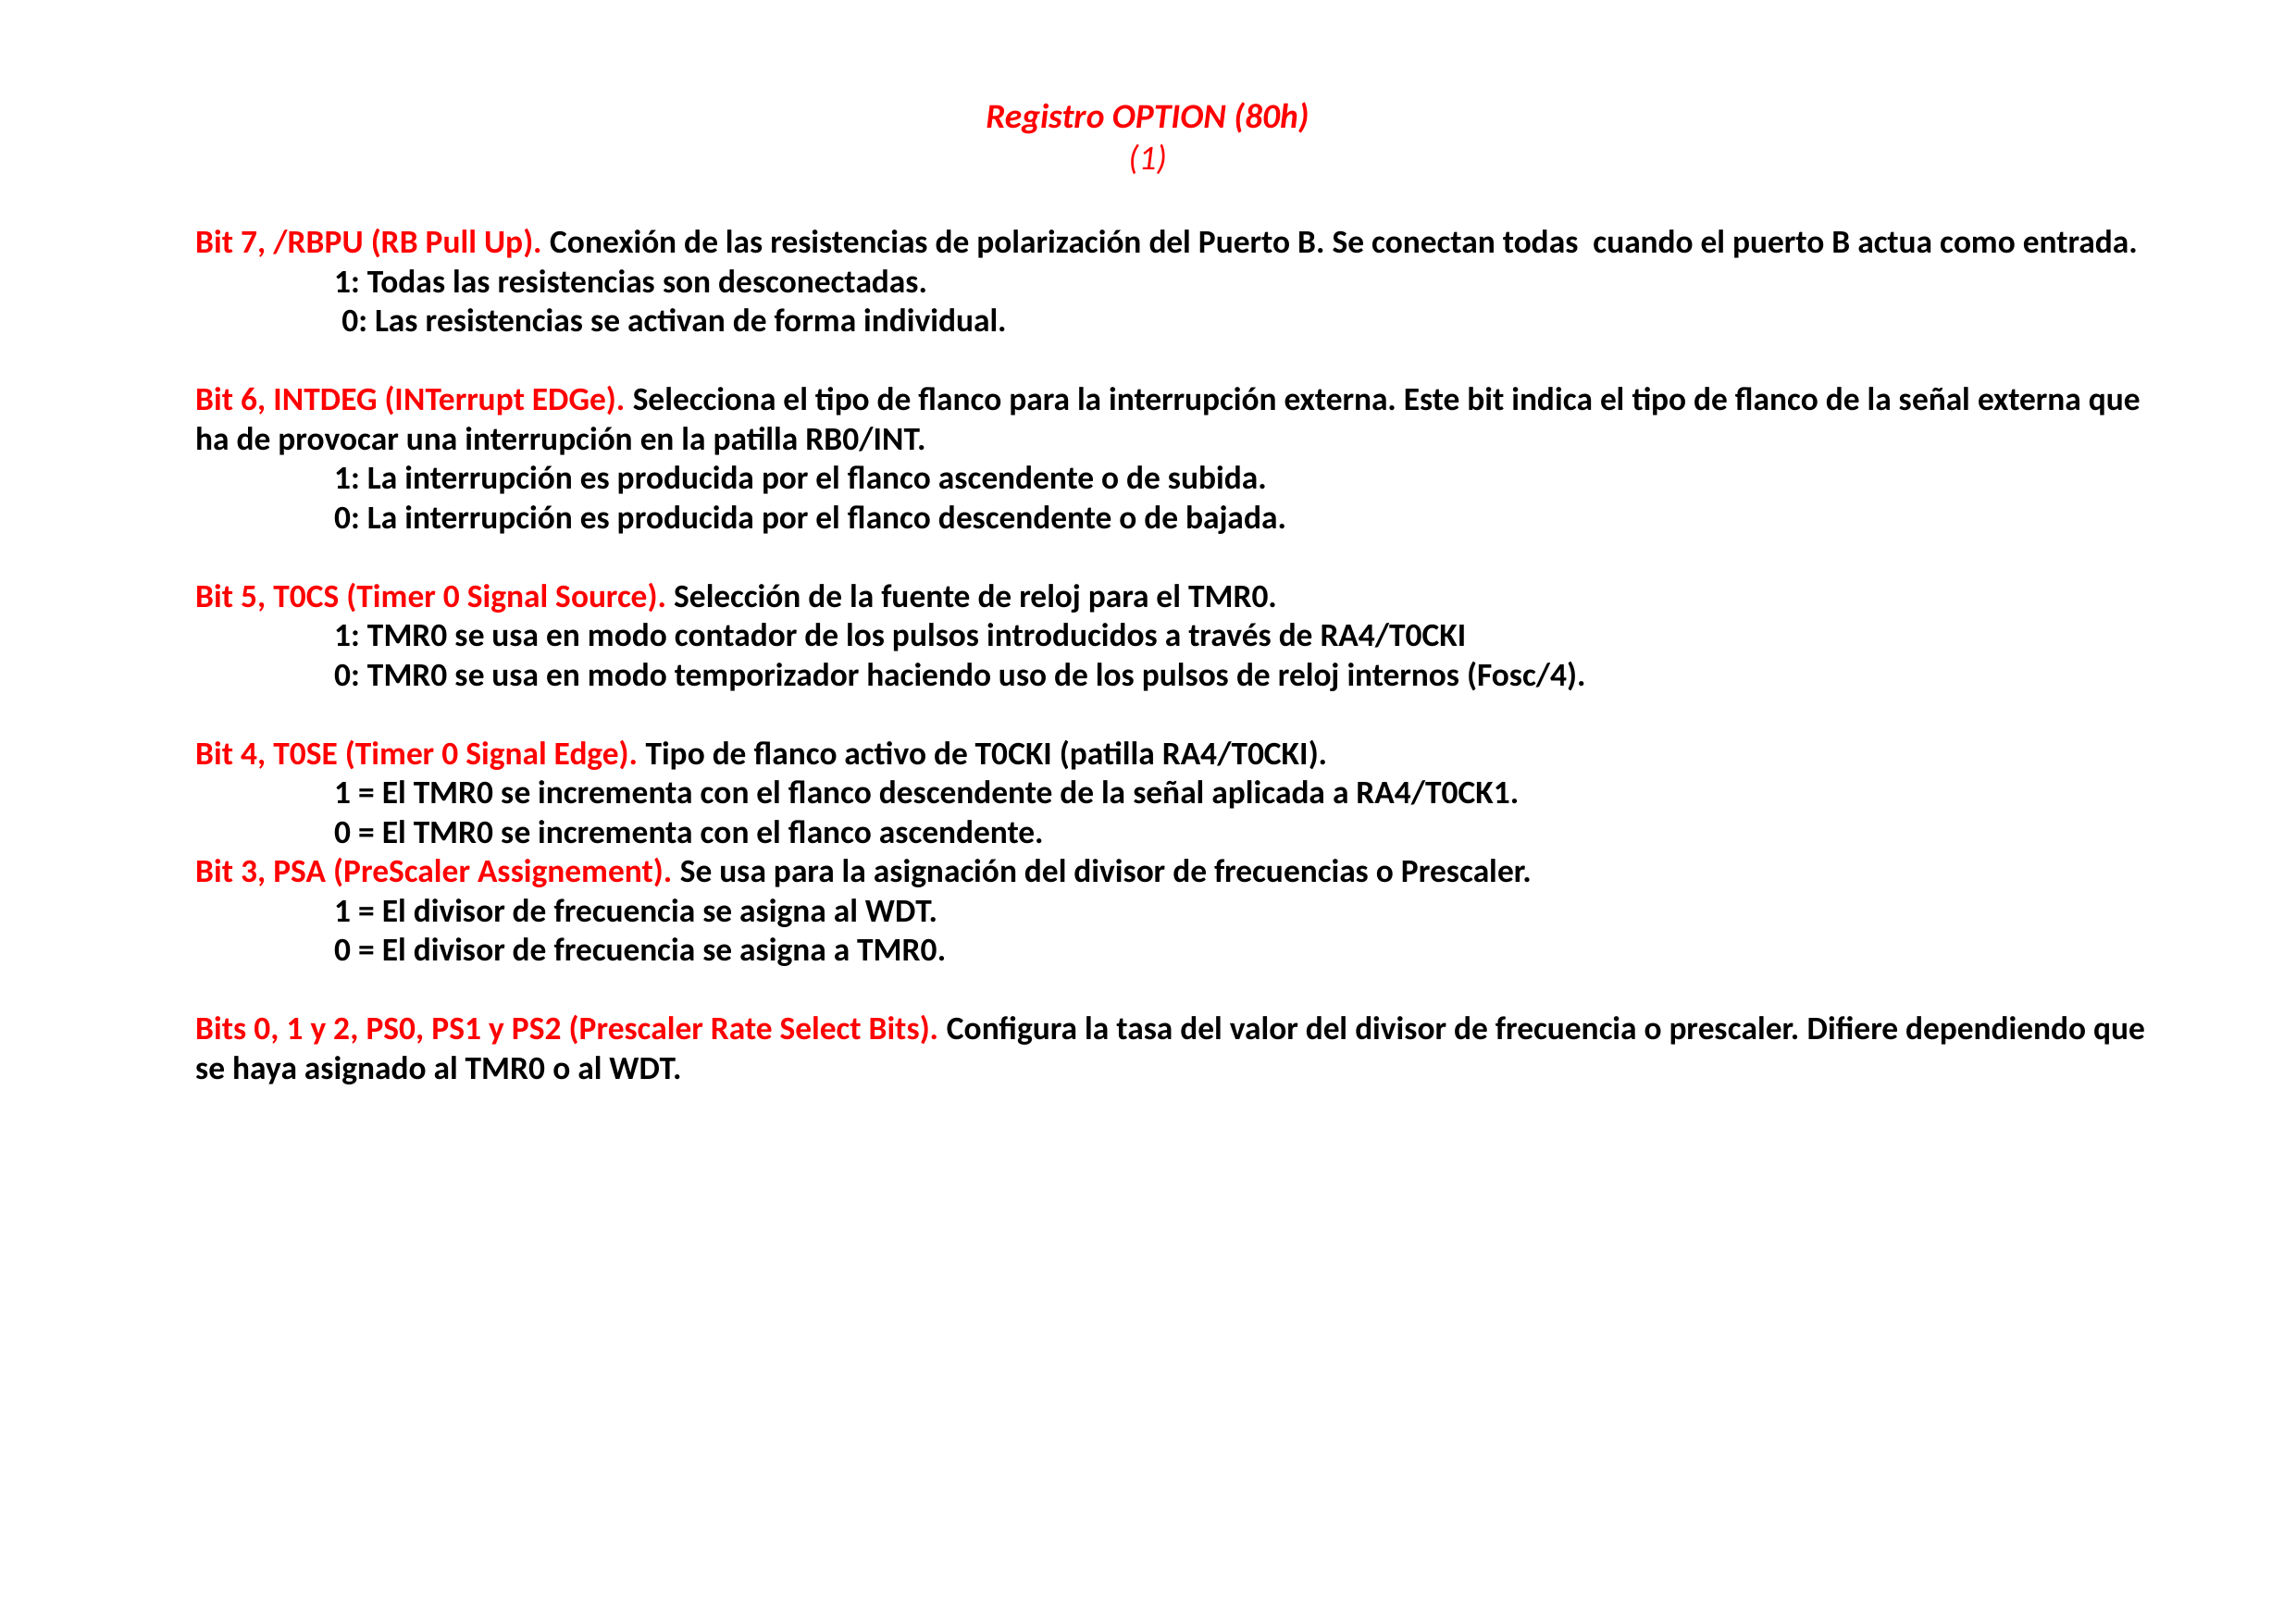

Registro OPTION (80h)
(1)
Bit 7, /RBPU (RB Pull Up). Conexión de las resistencias de polarización del Puerto B. Se conectan todas  cuando el puerto B actua como entrada.
	1: Todas las resistencias son desconectadas.
	 0: Las resistencias se activan de forma individual.

Bit 6, INTDEG (INTerrupt EDGe). Selecciona el tipo de flanco para la interrupción externa. Este bit indica el tipo de flanco de la señal externa que ha de provocar una interrupción en la patilla RB0/INT.
	1: La interrupción es producida por el flanco ascendente o de subida.
	0: La interrupción es producida por el flanco descendente o de bajada.

Bit 5, T0CS (Timer 0 Signal Source). Selección de la fuente de reloj para el TMR0.
	1: TMR0 se usa en modo contador de los pulsos introducidos a través de RA4/T0CKI
	0: TMR0 se usa en modo temporizador haciendo uso de los pulsos de reloj internos (Fosc/4).

Bit 4, T0SE (Timer 0 Signal Edge). Tipo de flanco activo de T0CKI (patilla RA4/T0CKI).
	1 = El TMR0 se incrementa con el flanco descendente de la señal aplicada a RA4/T0CK1.
	0 = El TMR0 se incrementa con el flanco ascendente.
Bit 3, PSA (PreScaler Assignement). Se usa para la asignación del divisor de frecuencias o Prescaler.
	1 = El divisor de frecuencia se asigna al WDT.
	0 = El divisor de frecuencia se asigna a TMR0.

Bits 0, 1 y 2, PS0, PS1 y PS2 (Prescaler Rate Select Bits). Configura la tasa del valor del divisor de frecuencia o prescaler. Difiere dependiendo que se haya asignado al TMR0 o al WDT.